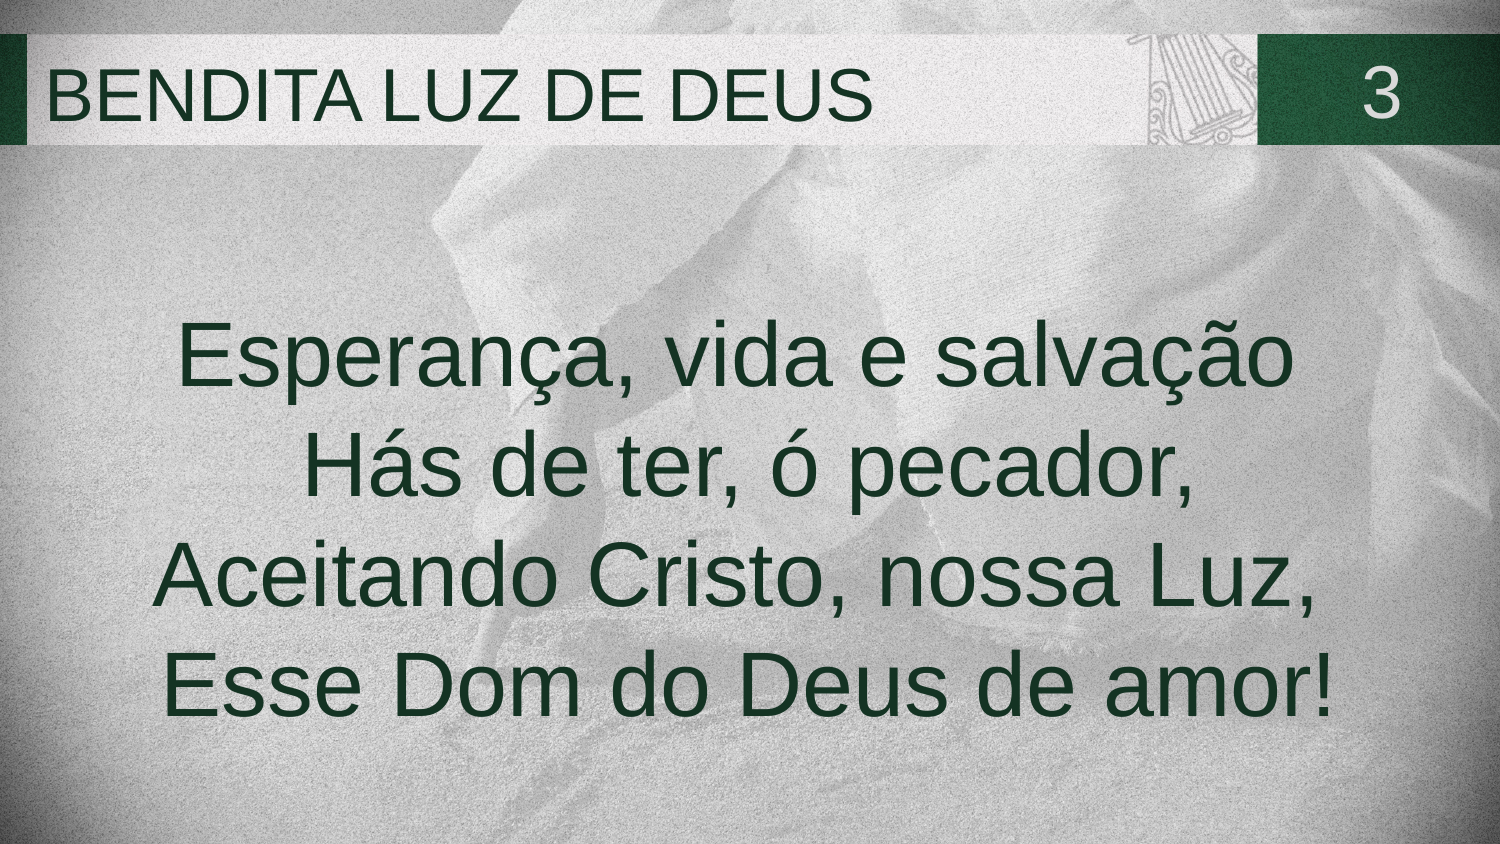

# BENDITA LUZ DE DEUS
3
Esperança, vida e salvação
Hás de ter, ó pecador,
Aceitando Cristo, nossa Luz,
Esse Dom do Deus de amor!